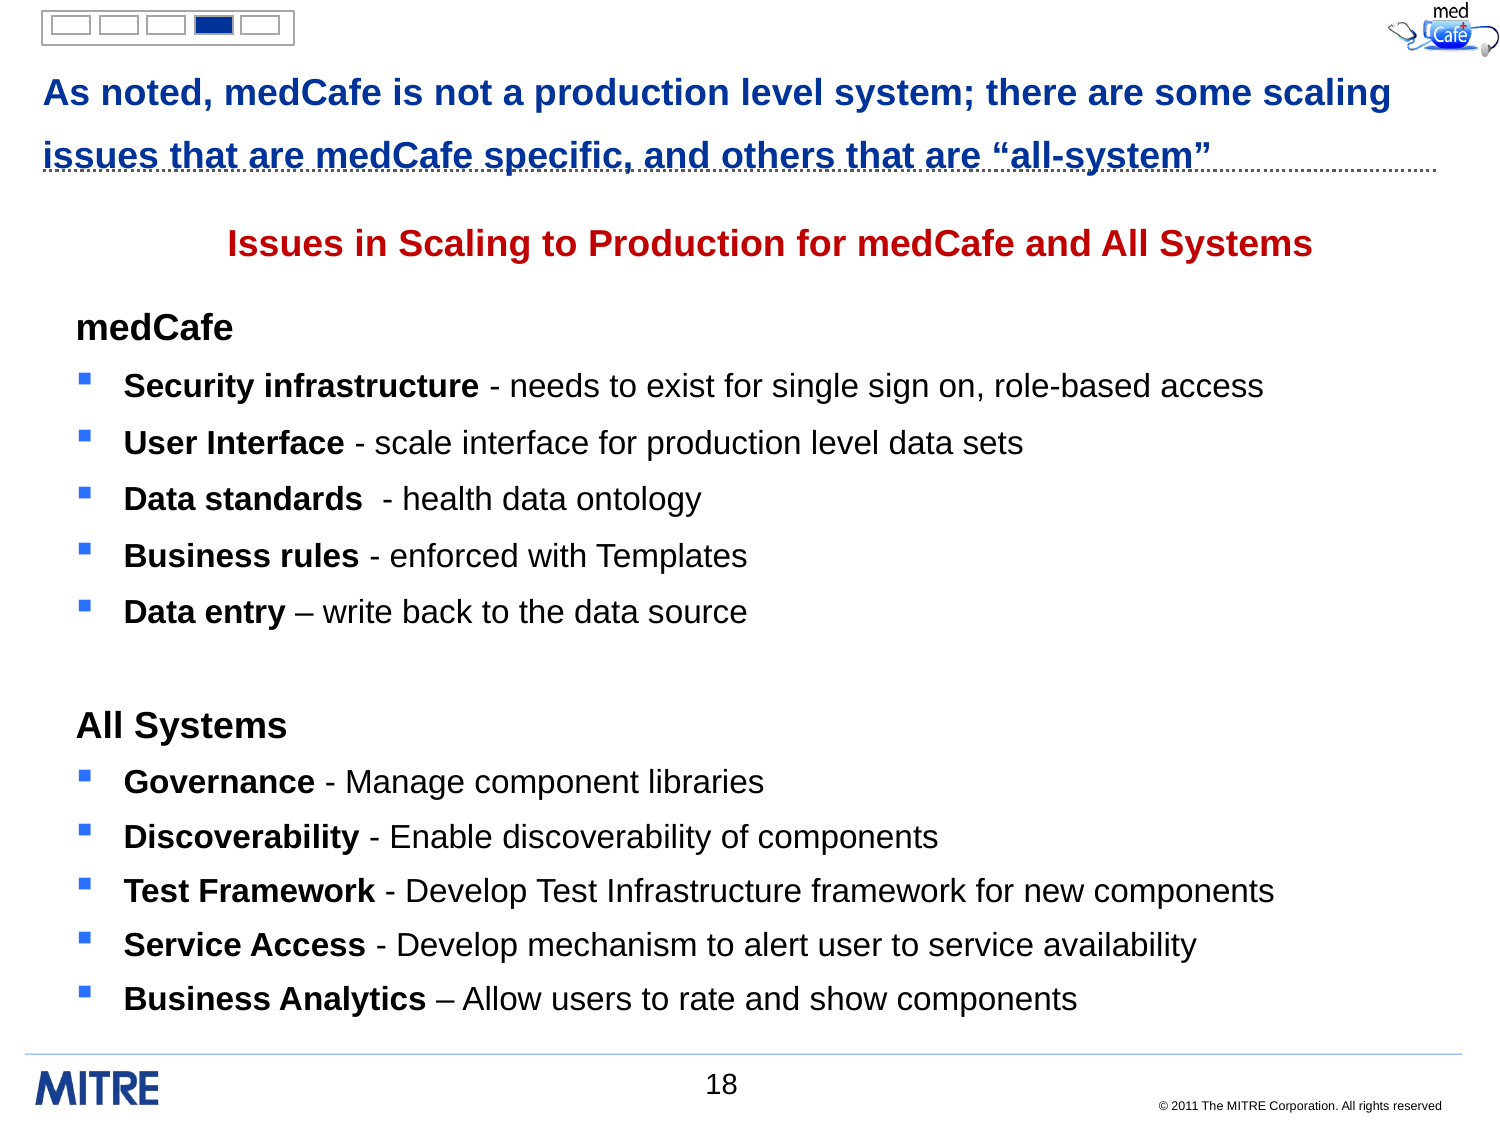

# As noted, medCafe is not a production level system; there are some scaling issues that are medCafe specific, and others that are “all-system”
Issues in Scaling to Production for medCafe and All Systems
medCafe
Security infrastructure - needs to exist for single sign on, role-based access
User Interface - scale interface for production level data sets
Data standards  - health data ontology
Business rules - enforced with Templates
Data entry – write back to the data source

All Systems
Governance - Manage component libraries
Discoverability - Enable discoverability of components
Test Framework - Develop Test Infrastructure framework for new components
Service Access - Develop mechanism to alert user to service availability
Business Analytics – Allow users to rate and show components